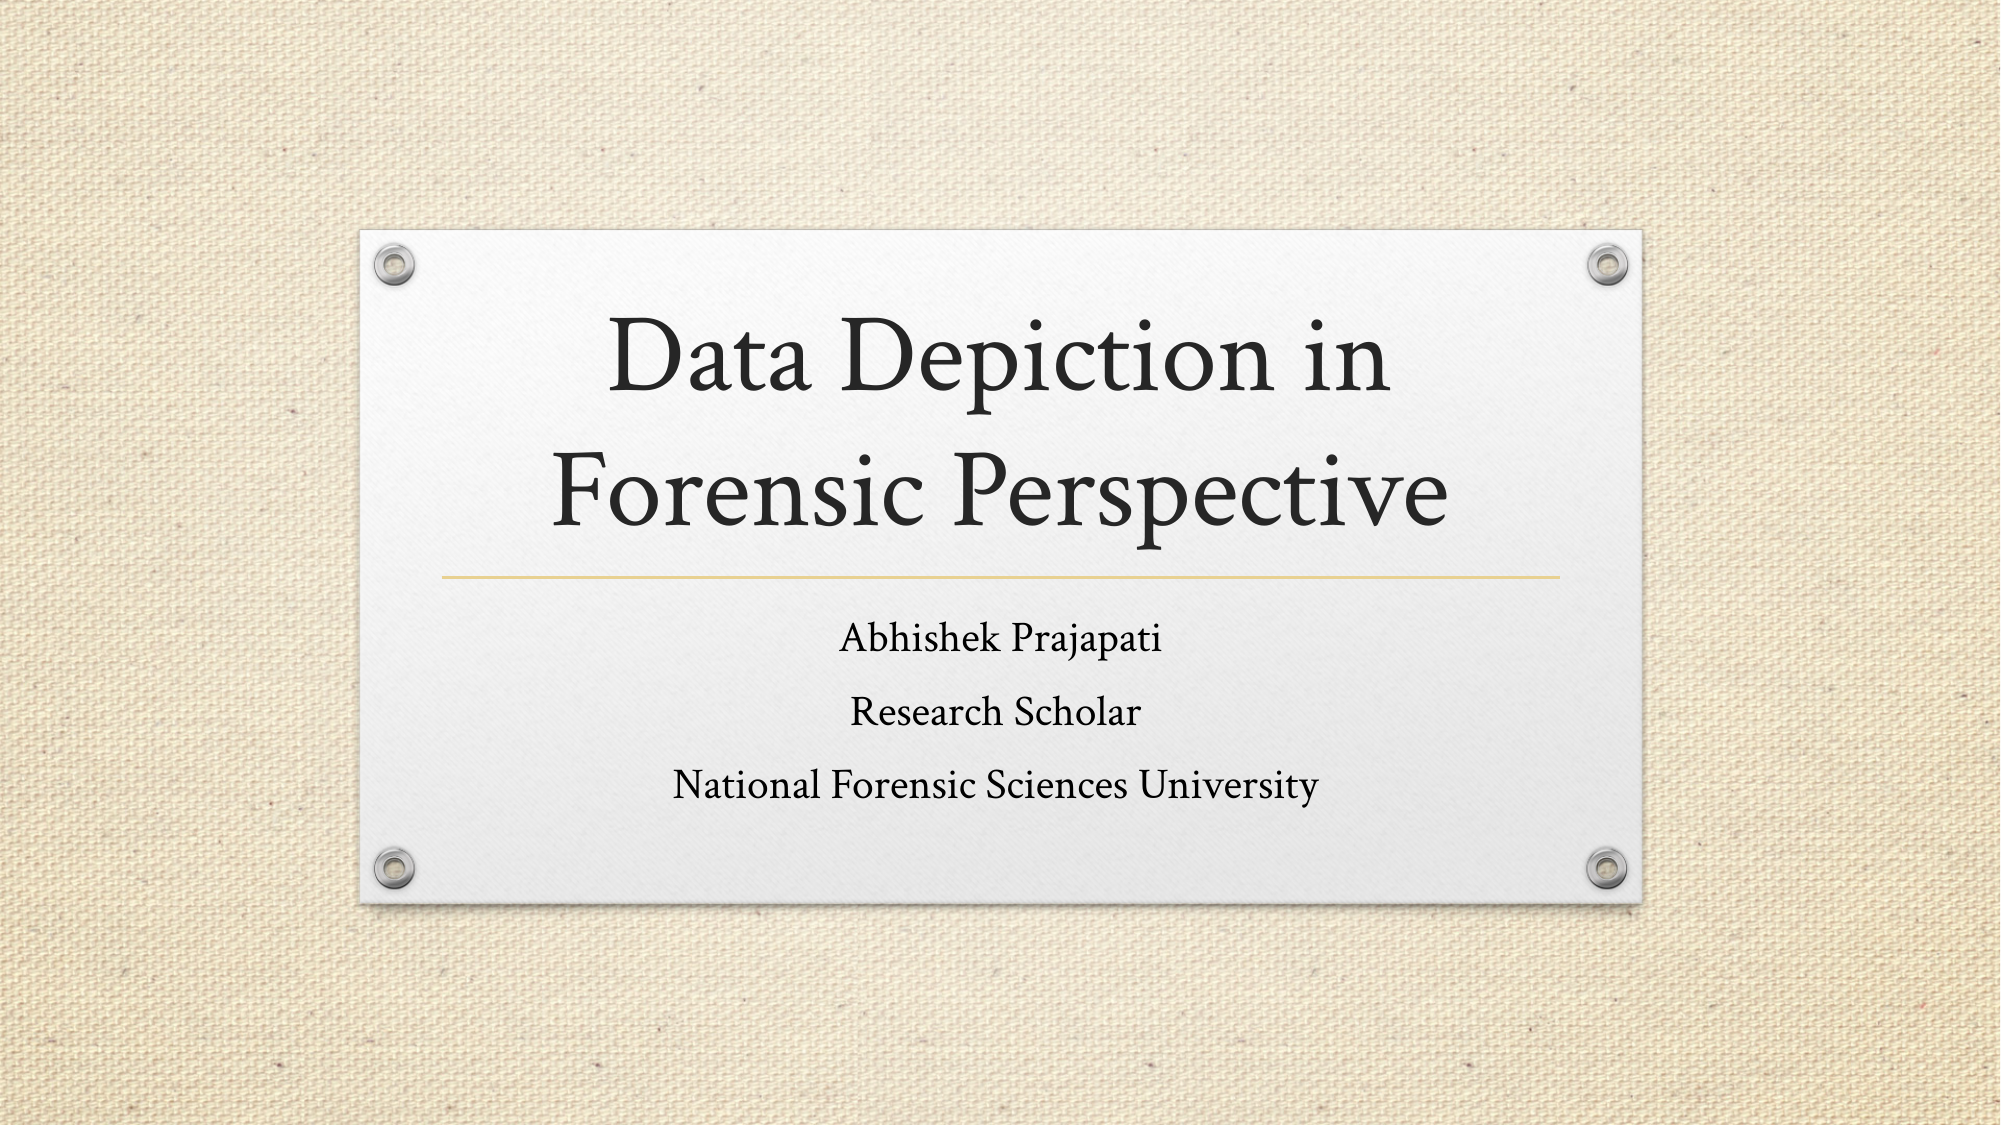

# Data Depiction in Forensic Perspective
Abhishek Prajapati
Research Scholar
National Forensic Sciences University